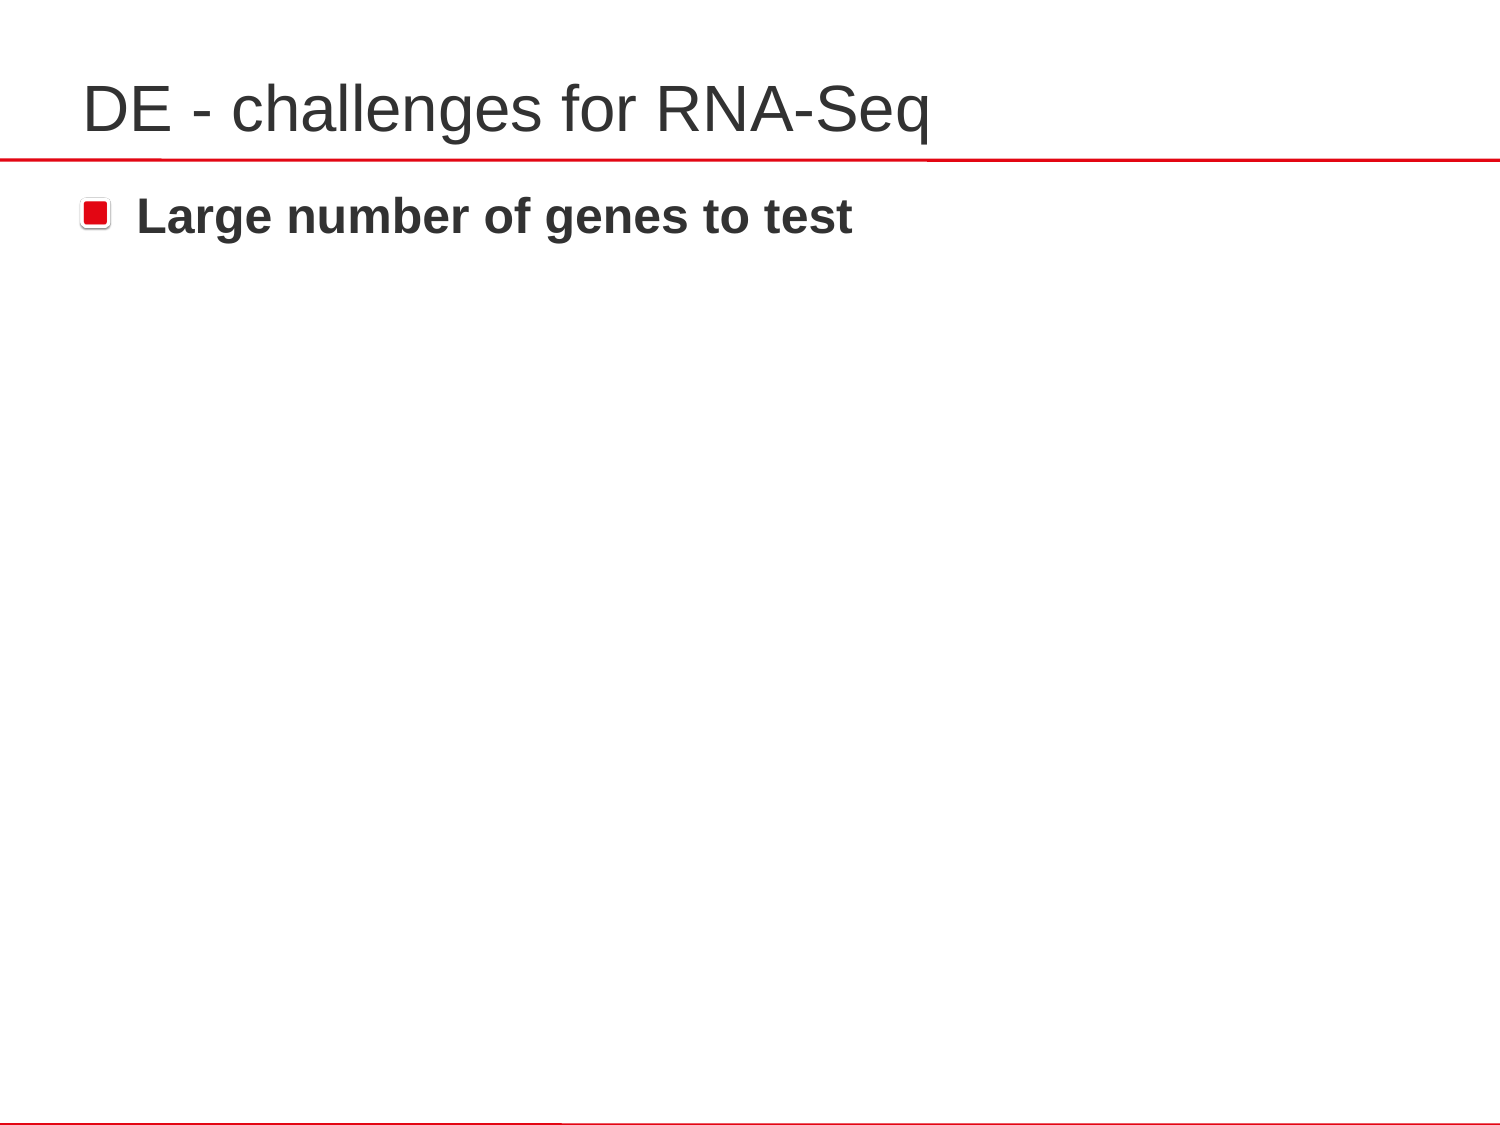

DE - challenges for RNA-Seq
Large number of genes to test